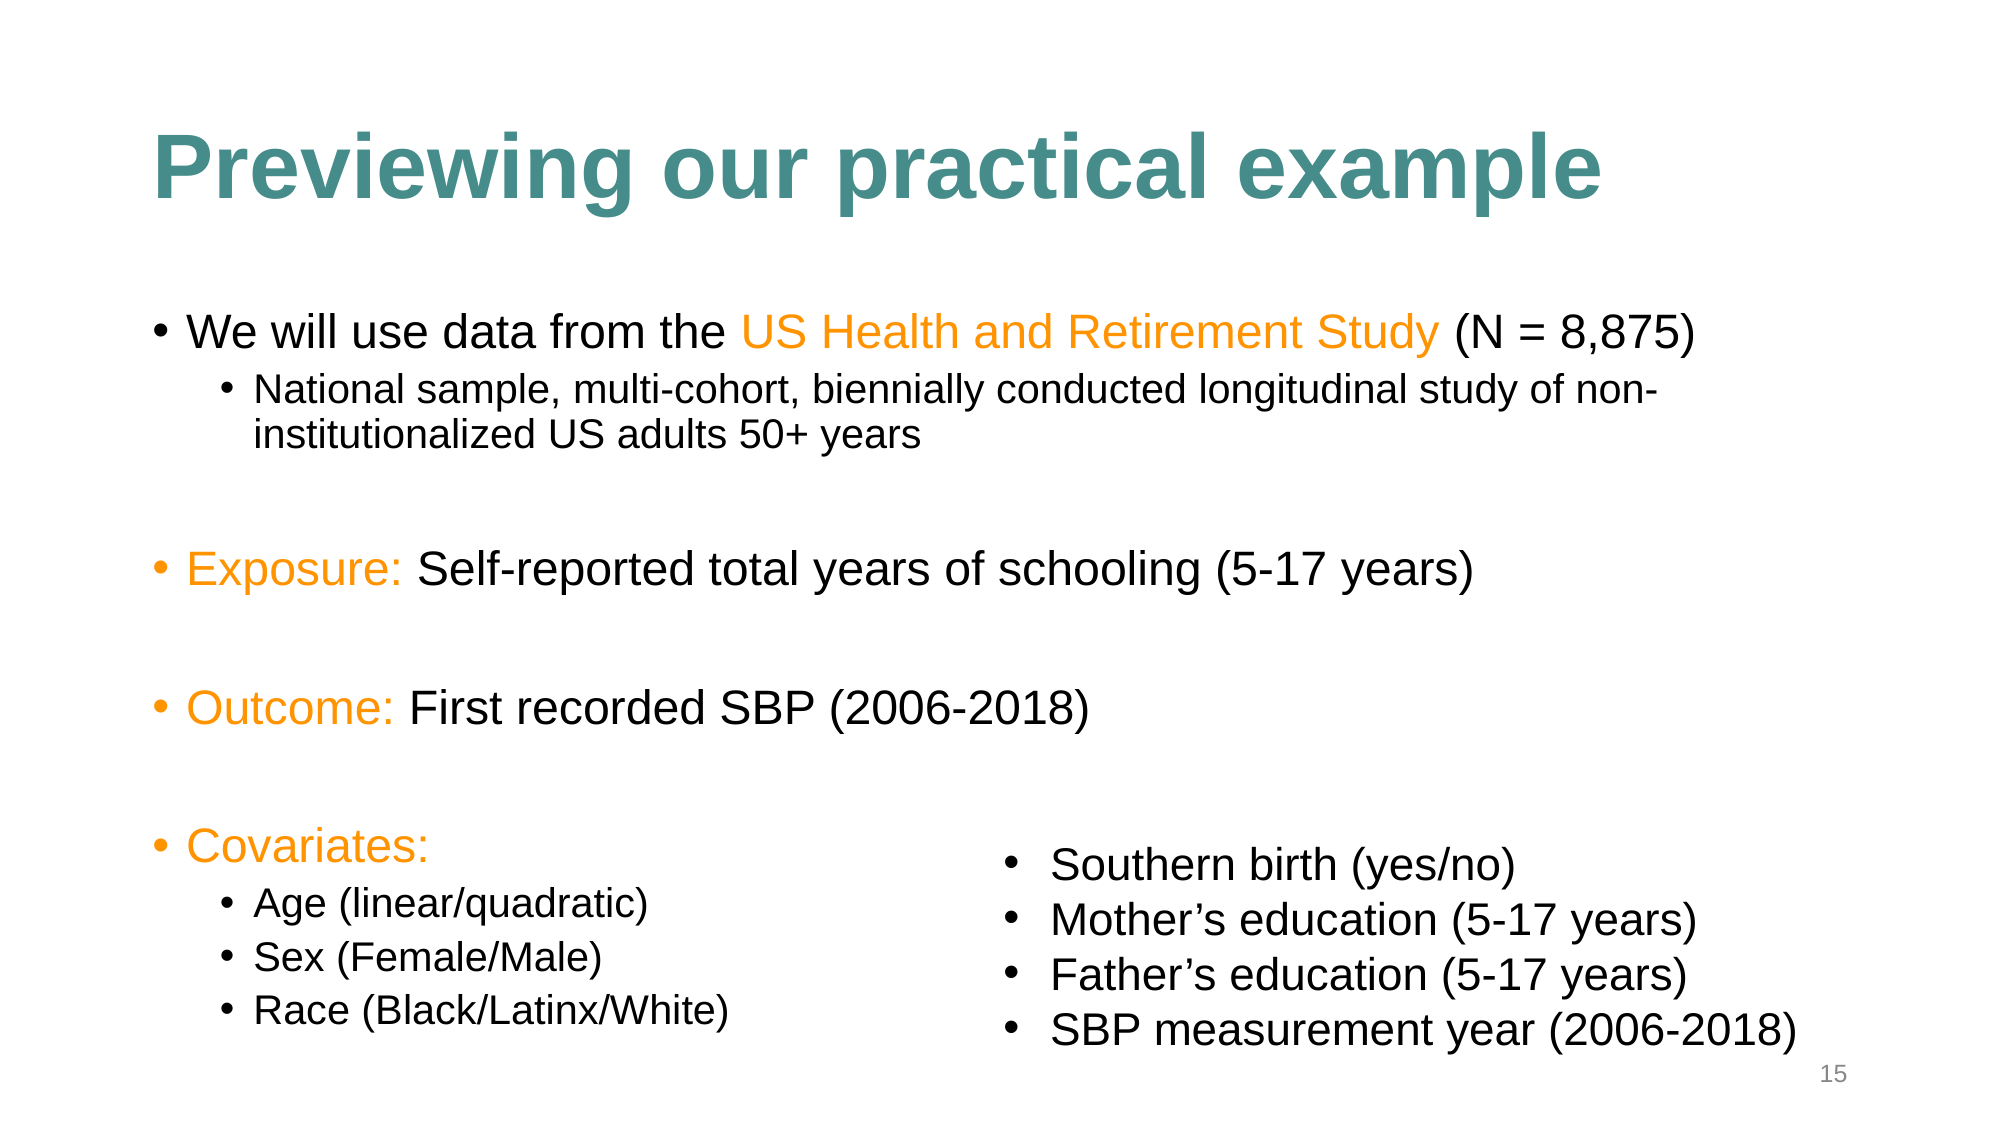

# Previewing our practical example
We will use data from the US Health and Retirement Study (N = 8,875)
National sample, multi-cohort, biennially conducted longitudinal study of non-institutionalized US adults 50+ years

Exposure: Self-reported total years of schooling (5-17 years)

Outcome: First recorded SBP (2006-2018)

Covariates:
Age (linear/quadratic)
Sex (Female/Male)
Race (Black/Latinx/White)

Southern birth (yes/no)
Mother’s education (5-17 years)
Father’s education (5-17 years)
SBP measurement year (2006-2018)
15